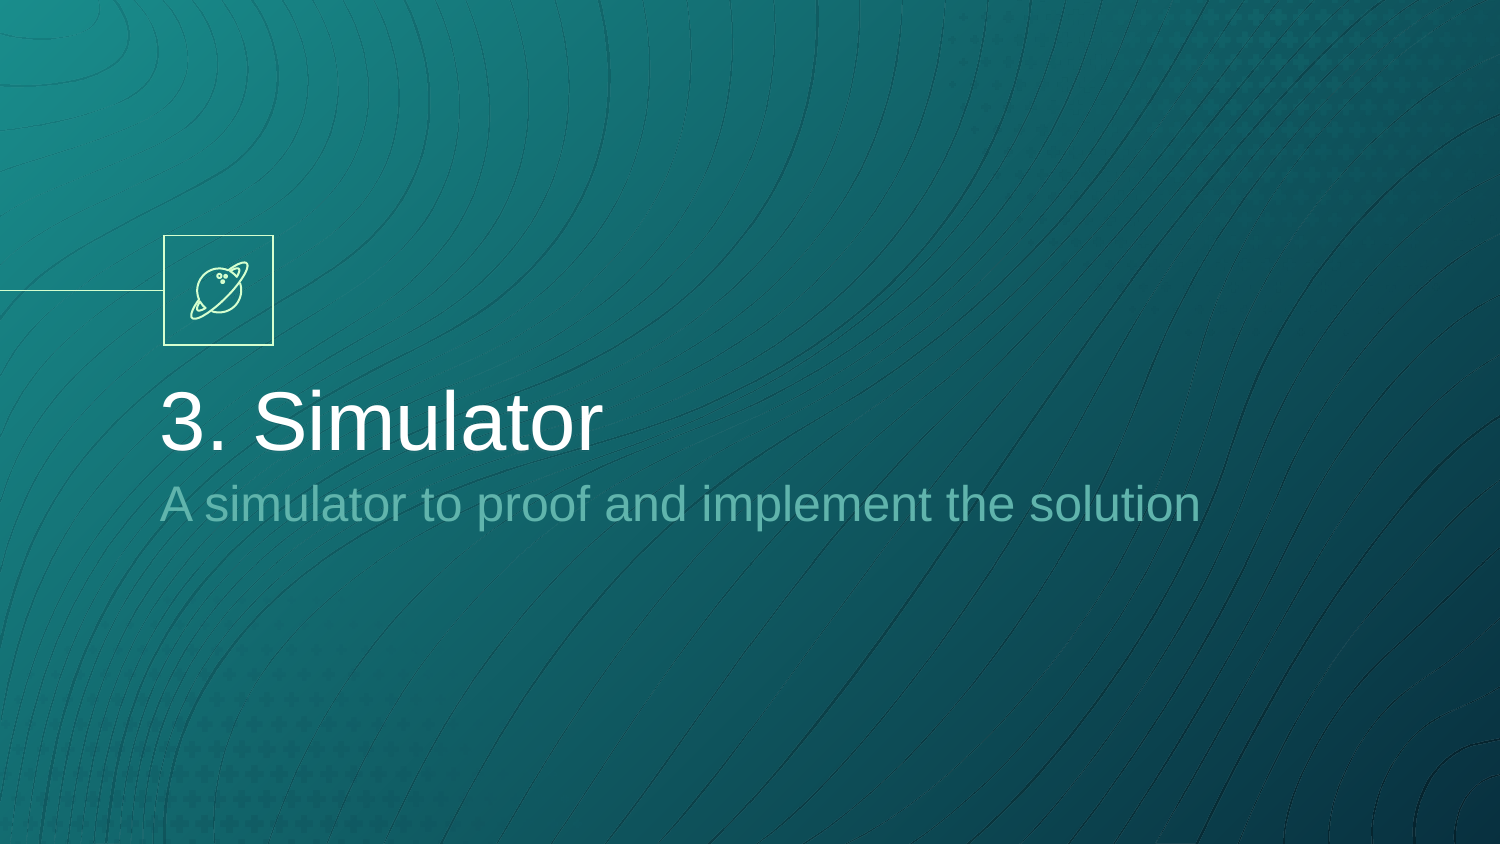

# 3. Simulator
A simulator to proof and implement the solution